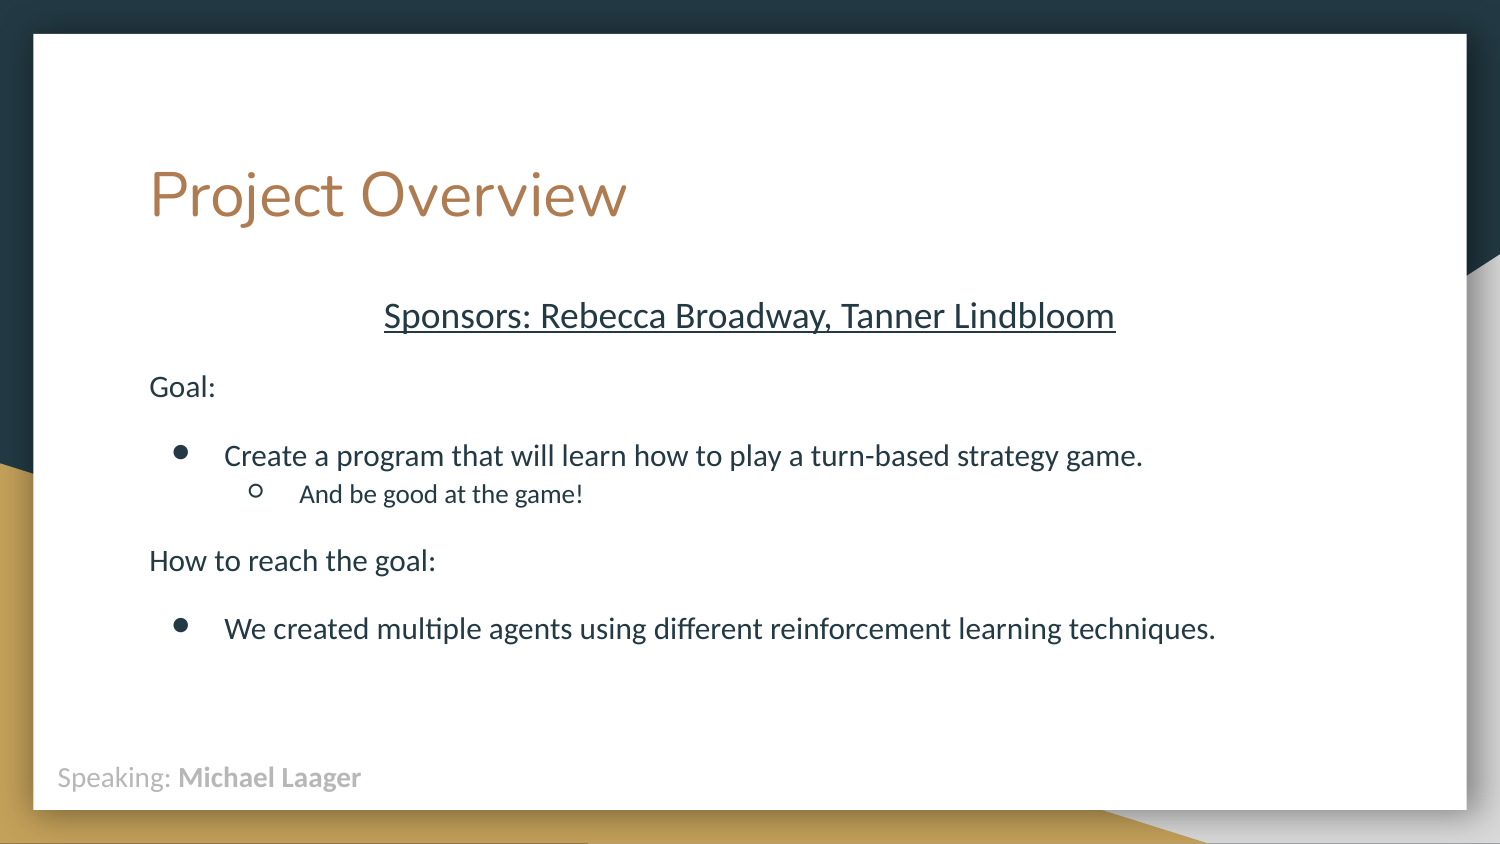

# Project Overview
Sponsors: Rebecca Broadway, Tanner Lindbloom
Goal:
Create a program that will learn how to play a turn-based strategy game.
And be good at the game!
How to reach the goal:
We created multiple agents using different reinforcement learning techniques.

Speaking: Michael Laager